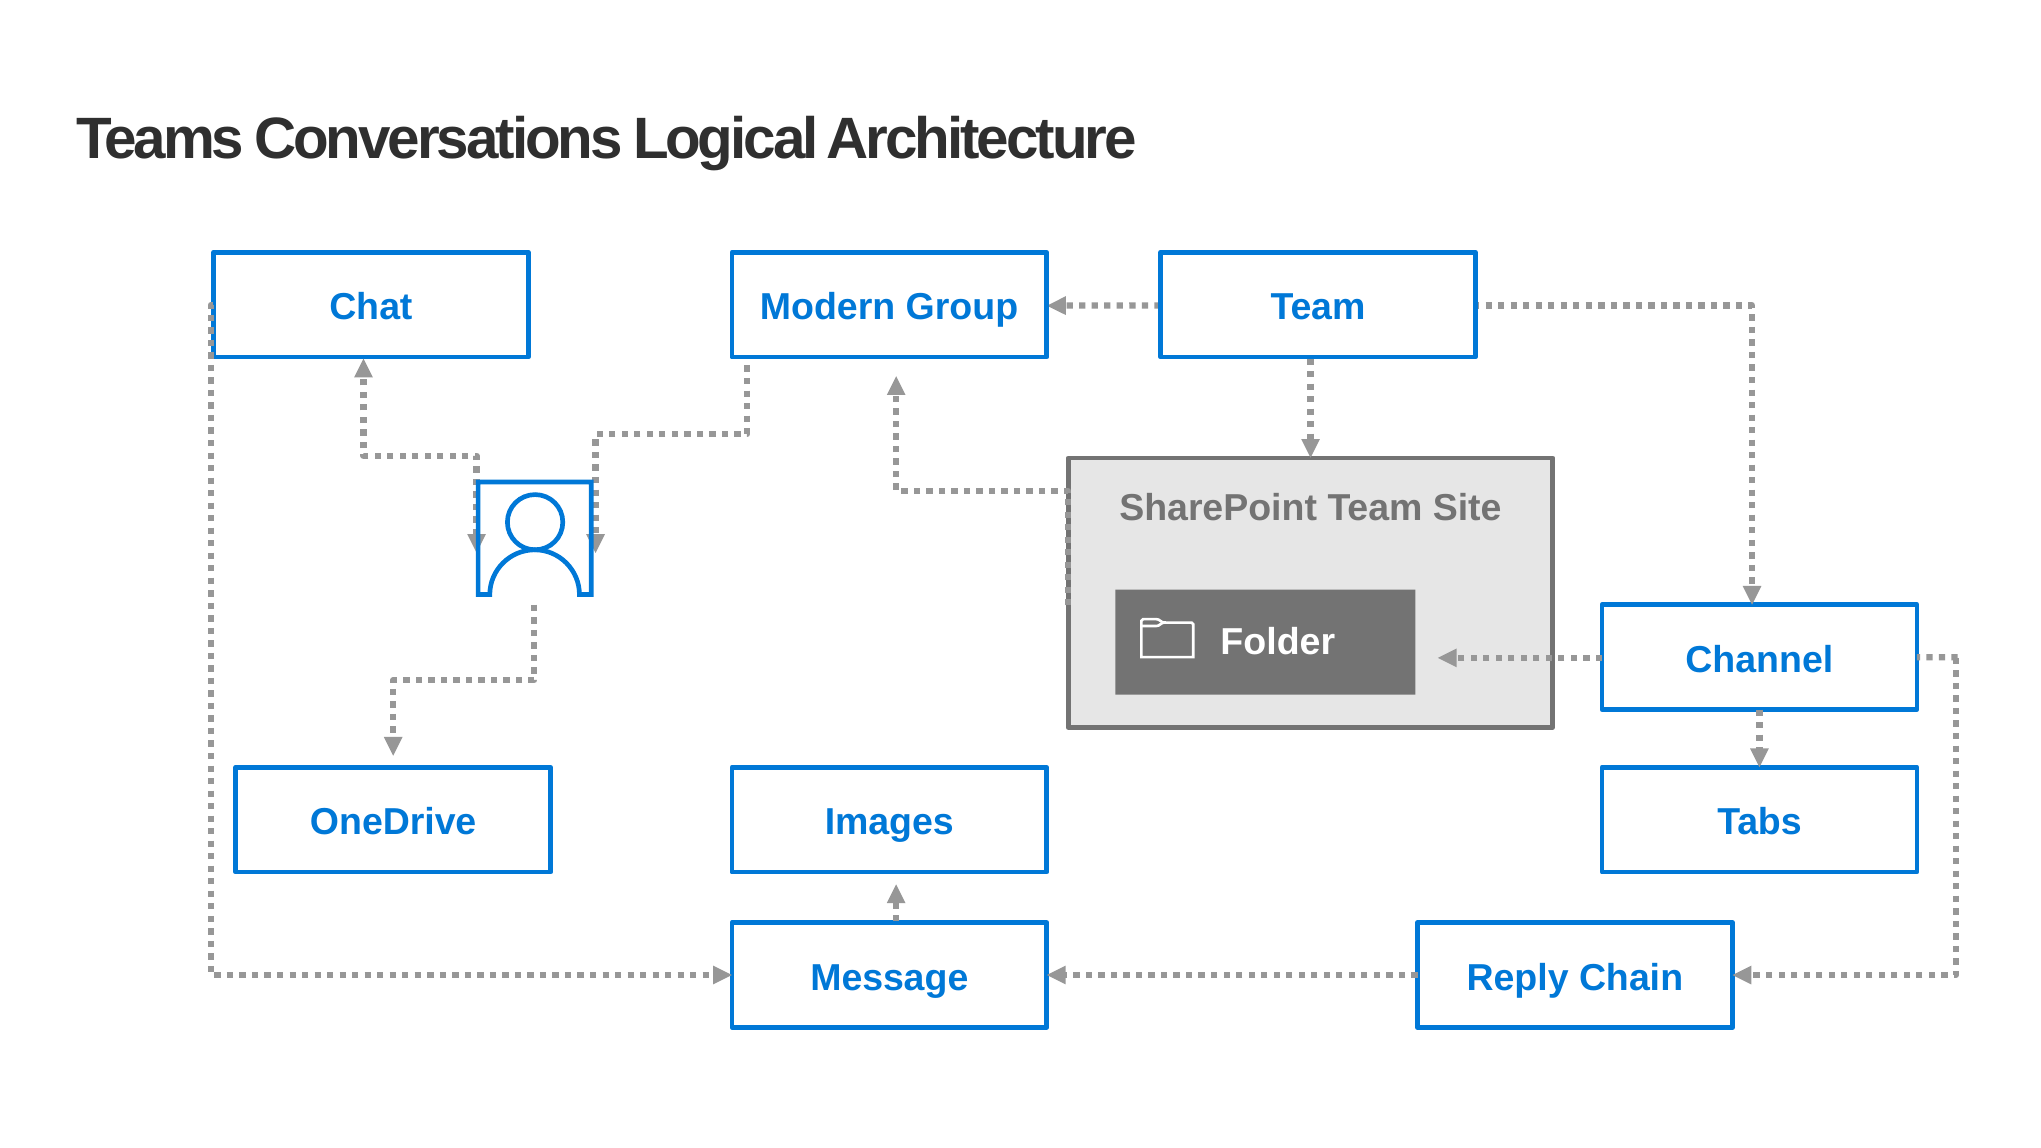

# Teams Conversations Logical Architecture
Chat
Team
Modern Group
SharePoint Team Site

Folder
Channel

OneDrive
Images
Tabs
Message
Reply Chain